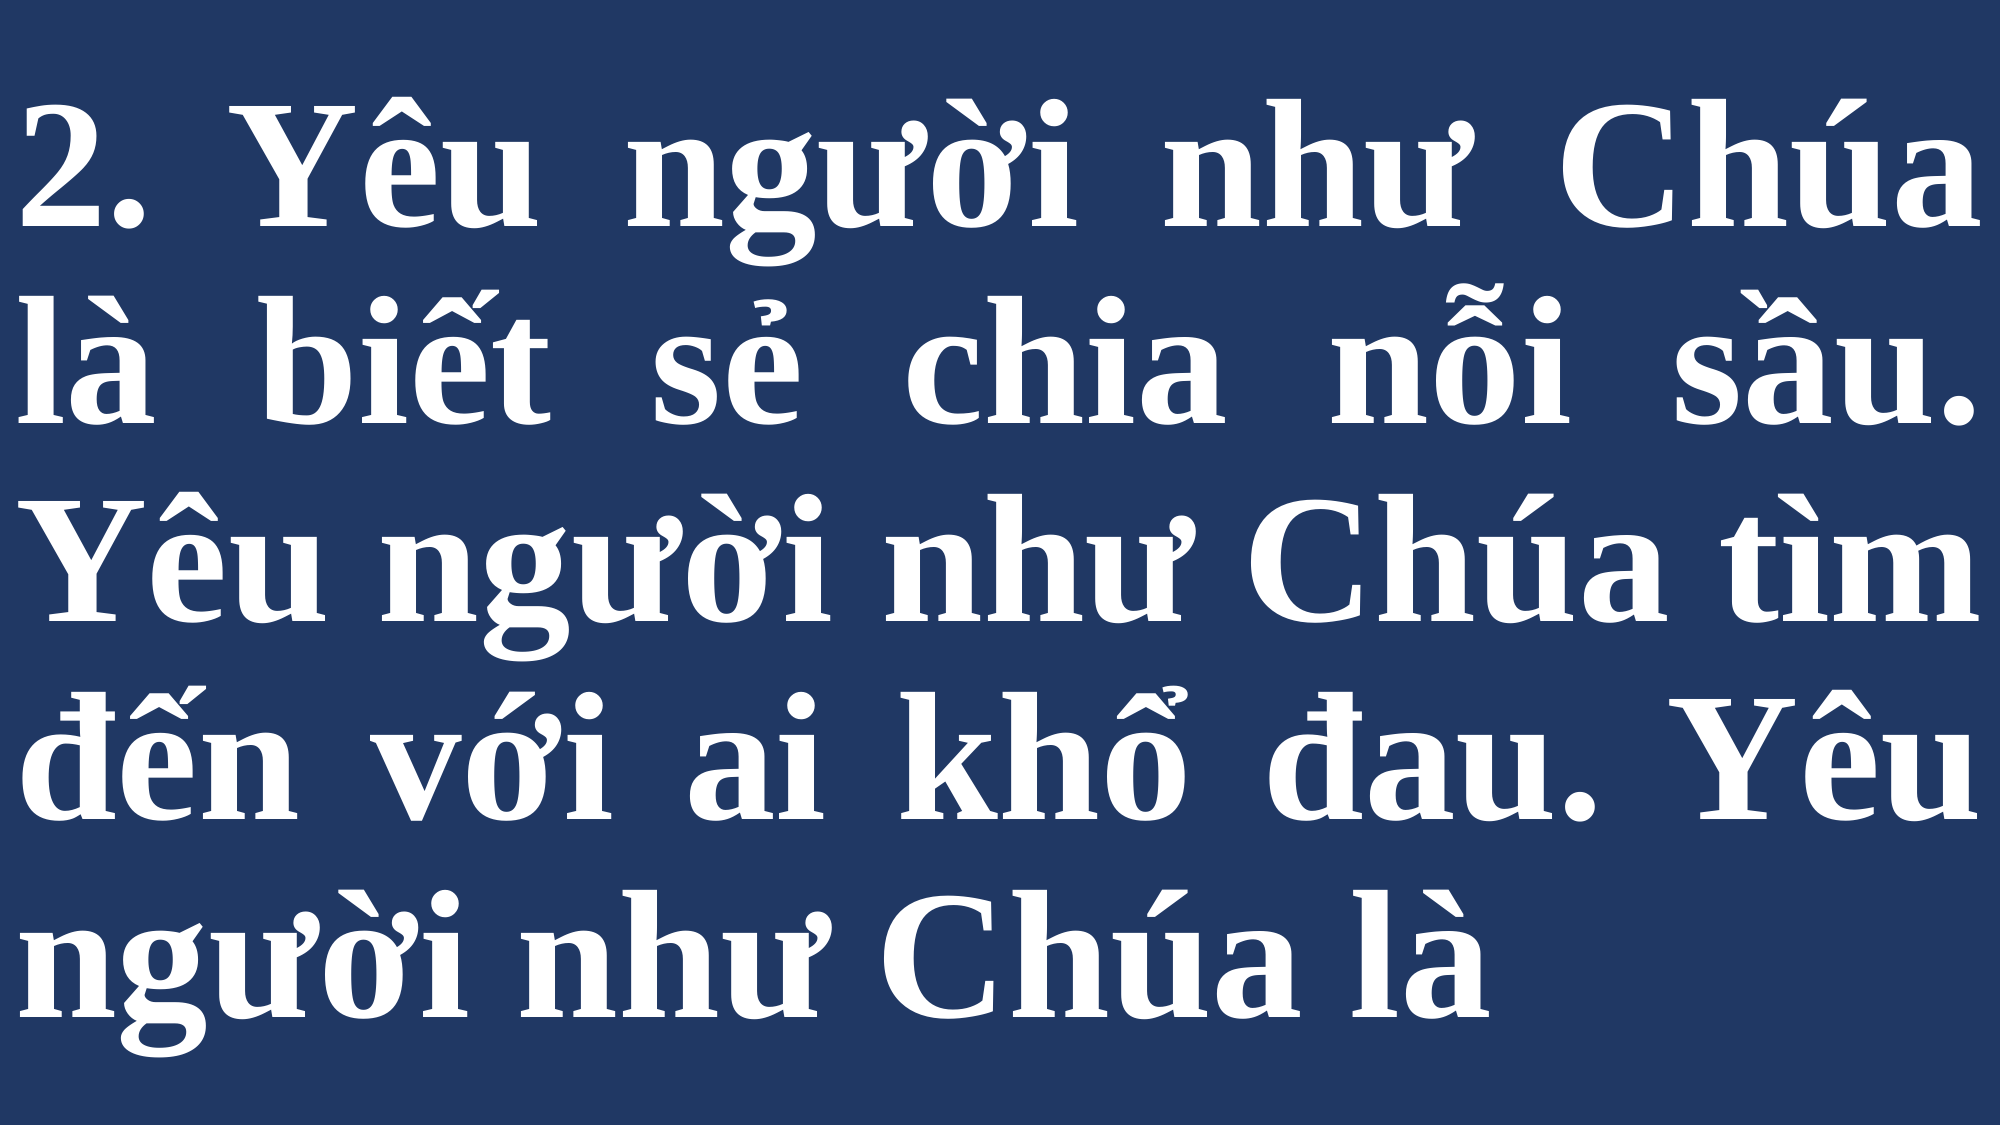

# 2. Yêu người như Chúa là biết sẻ chia nỗi sầu. Yêu người như Chúa tìm đến với ai khổ đau. Yêu người như Chúa là